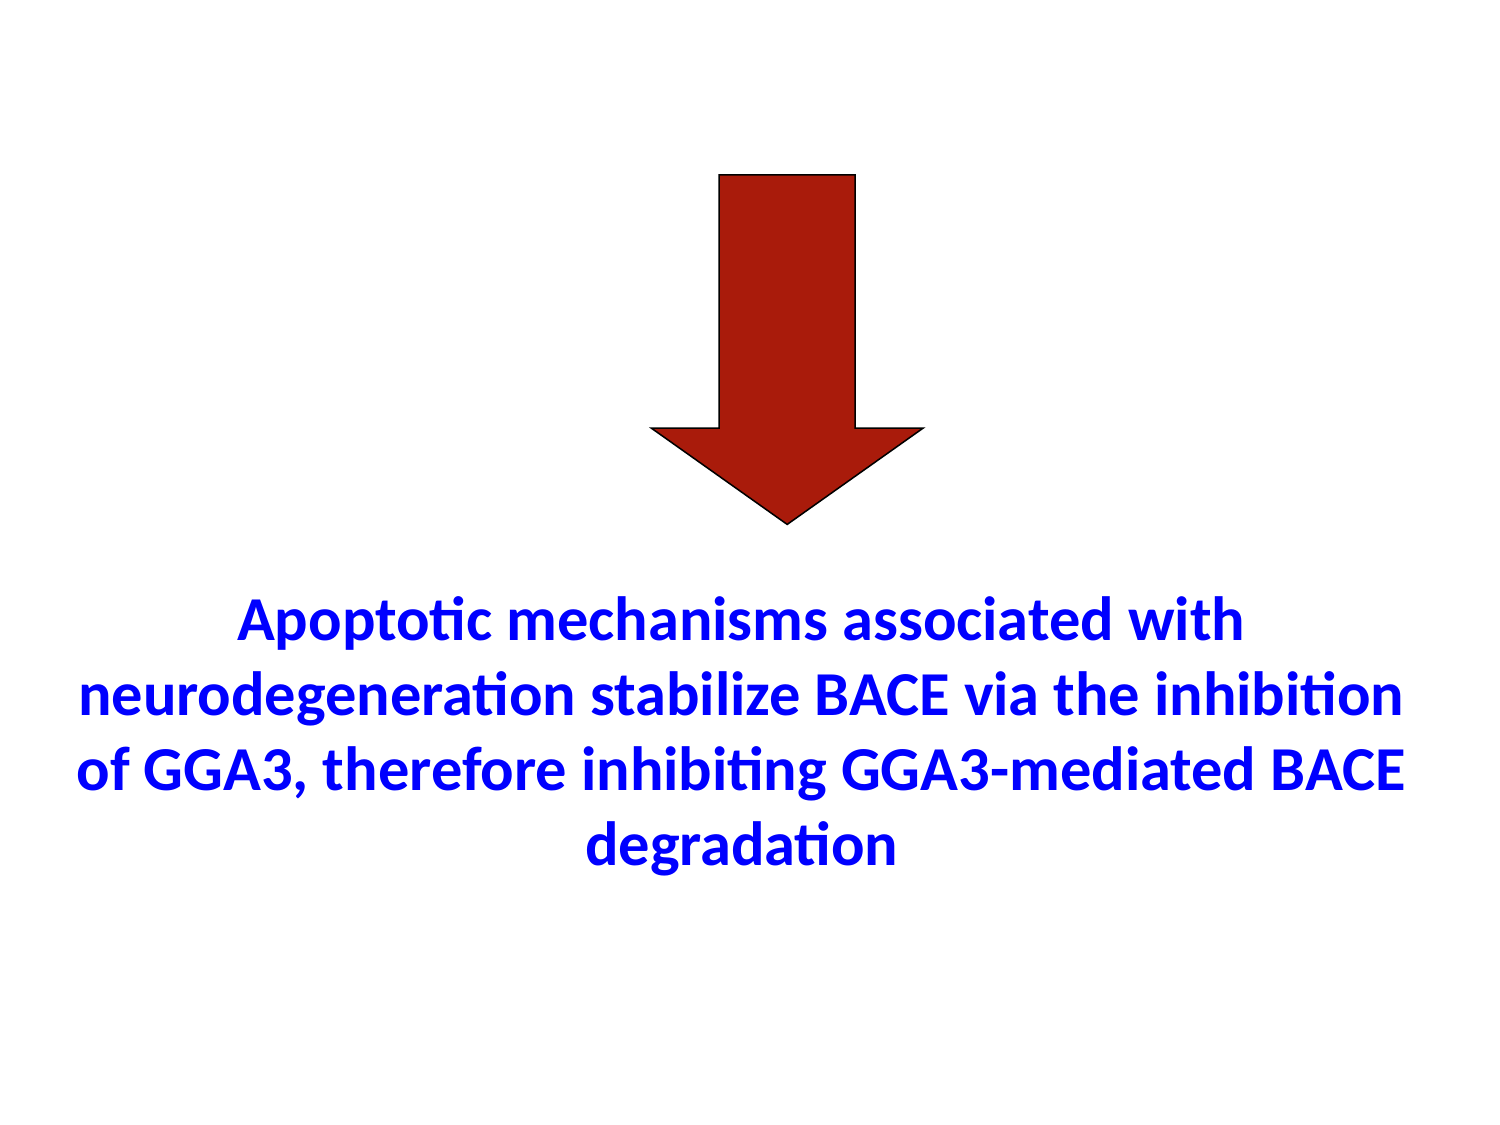

Apoptotic mechanisms associated with neurodegeneration stabilize BACE via the inhibition of GGA3, therefore inhibiting GGA3-mediated BACE degradation